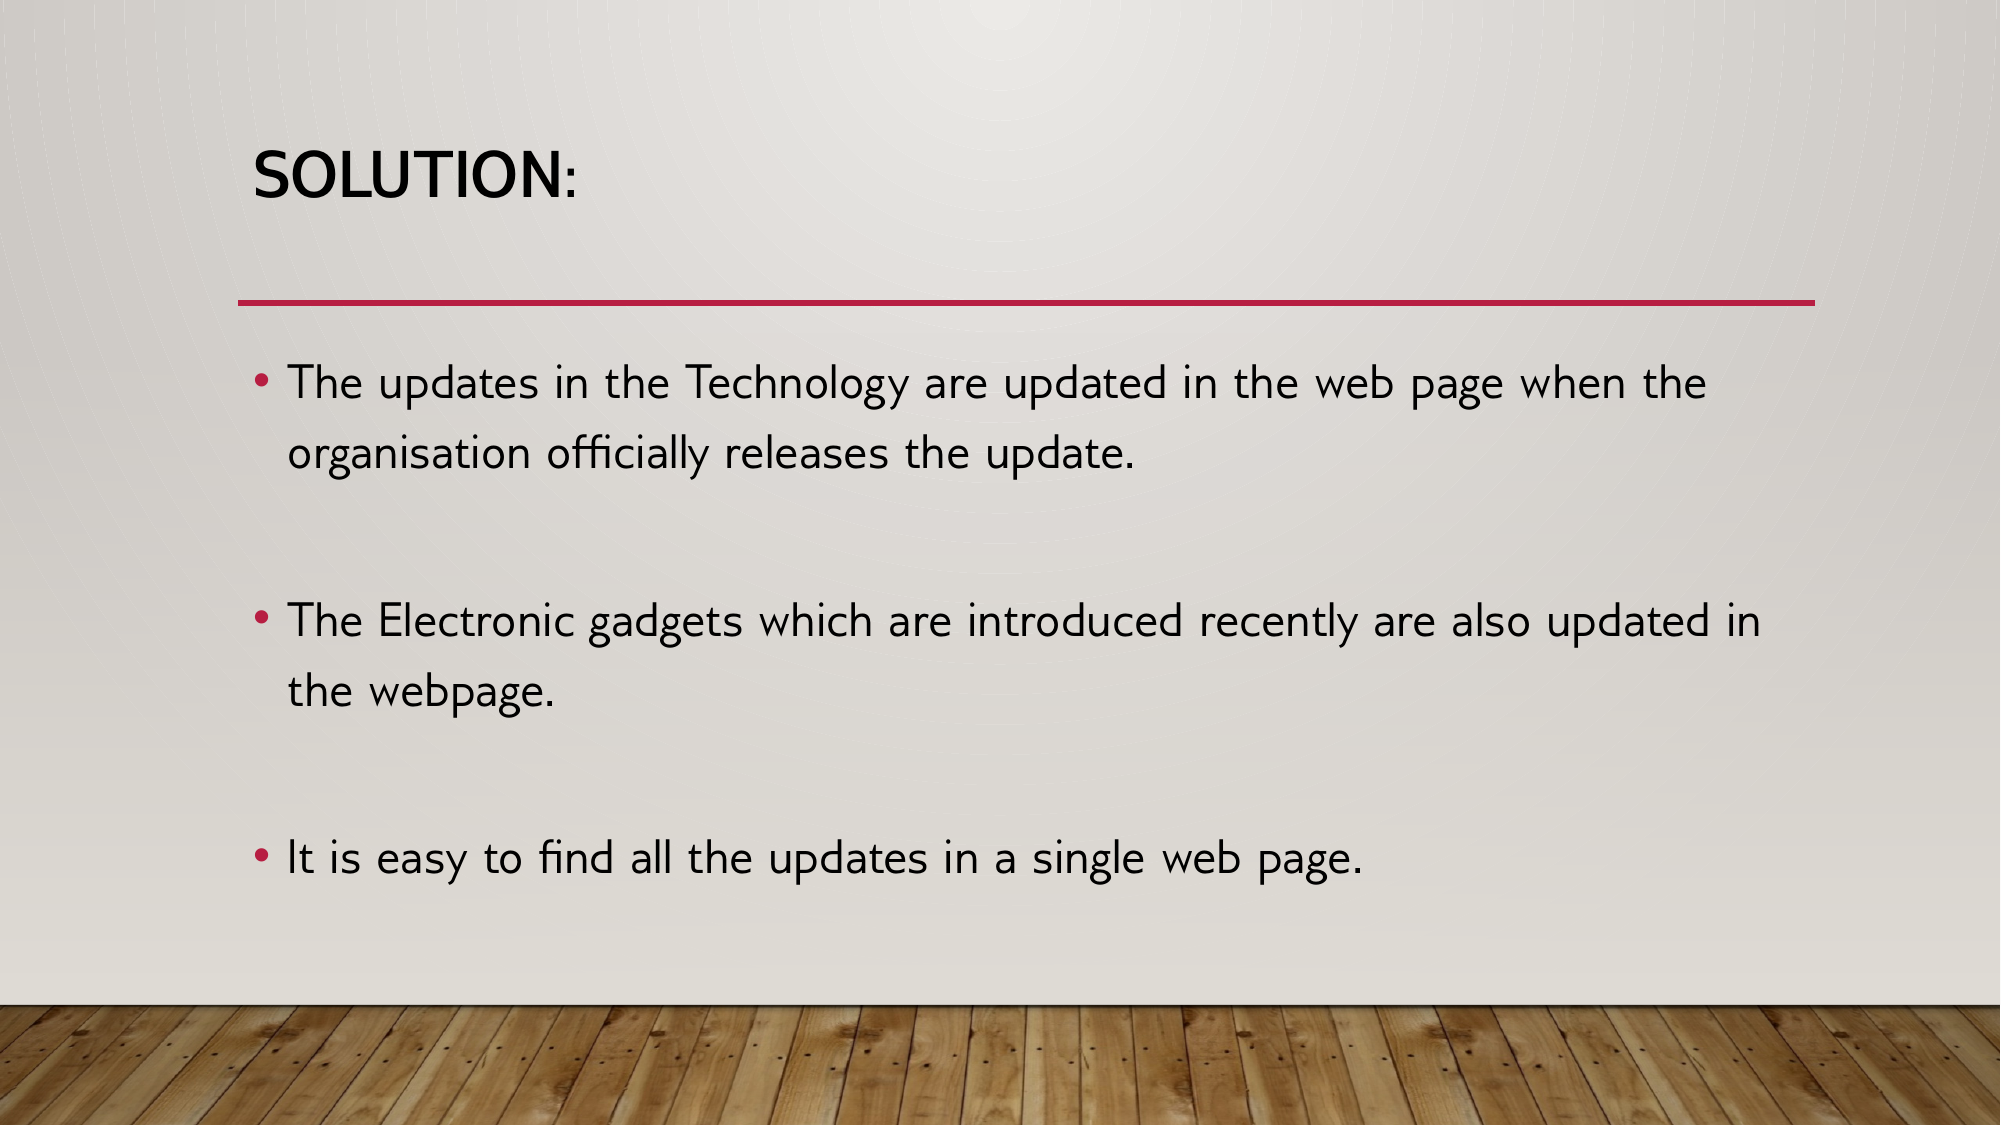

# Solution:
The updates in the Technology are updated in the web page when the organisation officially releases the update.

The Electronic gadgets which are introduced recently are also updated in the webpage.

It is easy to find all the updates in a single web page.